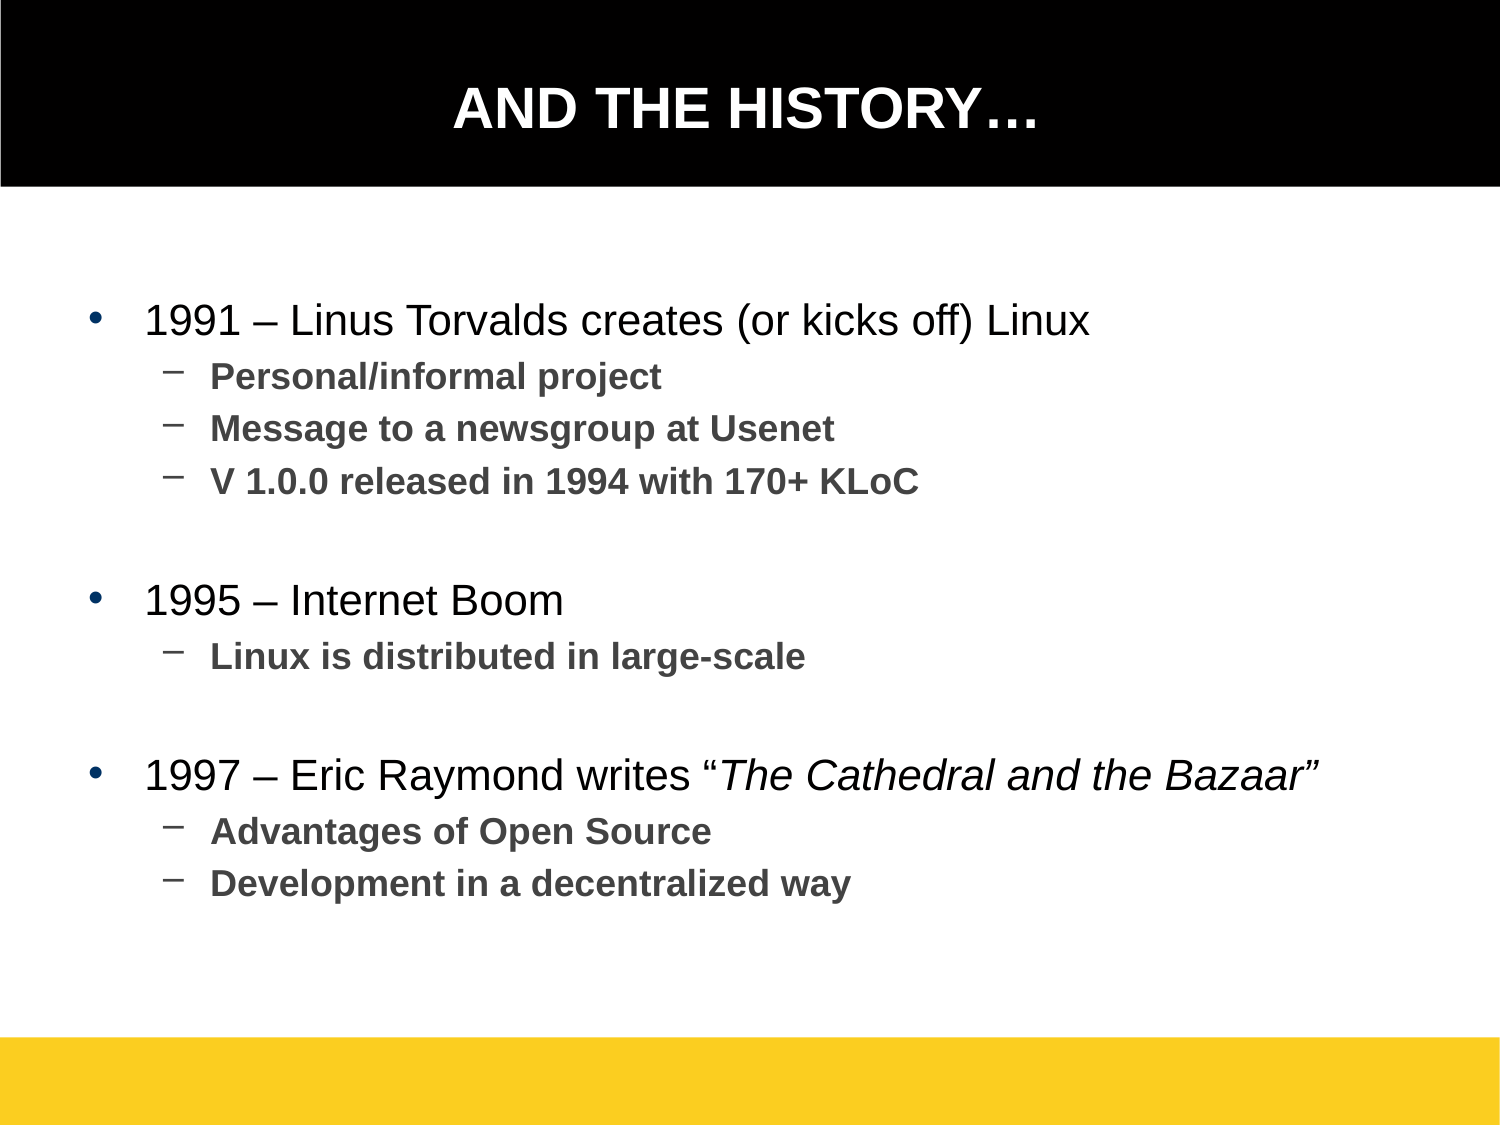

# And the History…

1991 – Linus Torvalds creates (or kicks off) Linux
Personal/informal project
Message to a newsgroup at Usenet
V 1.0.0 released in 1994 with 170+ KLoC

1995 – Internet Boom
Linux is distributed in large-scale

1997 – Eric Raymond writes “The Cathedral and the Bazaar”
Advantages of Open Source
Development in a decentralized way